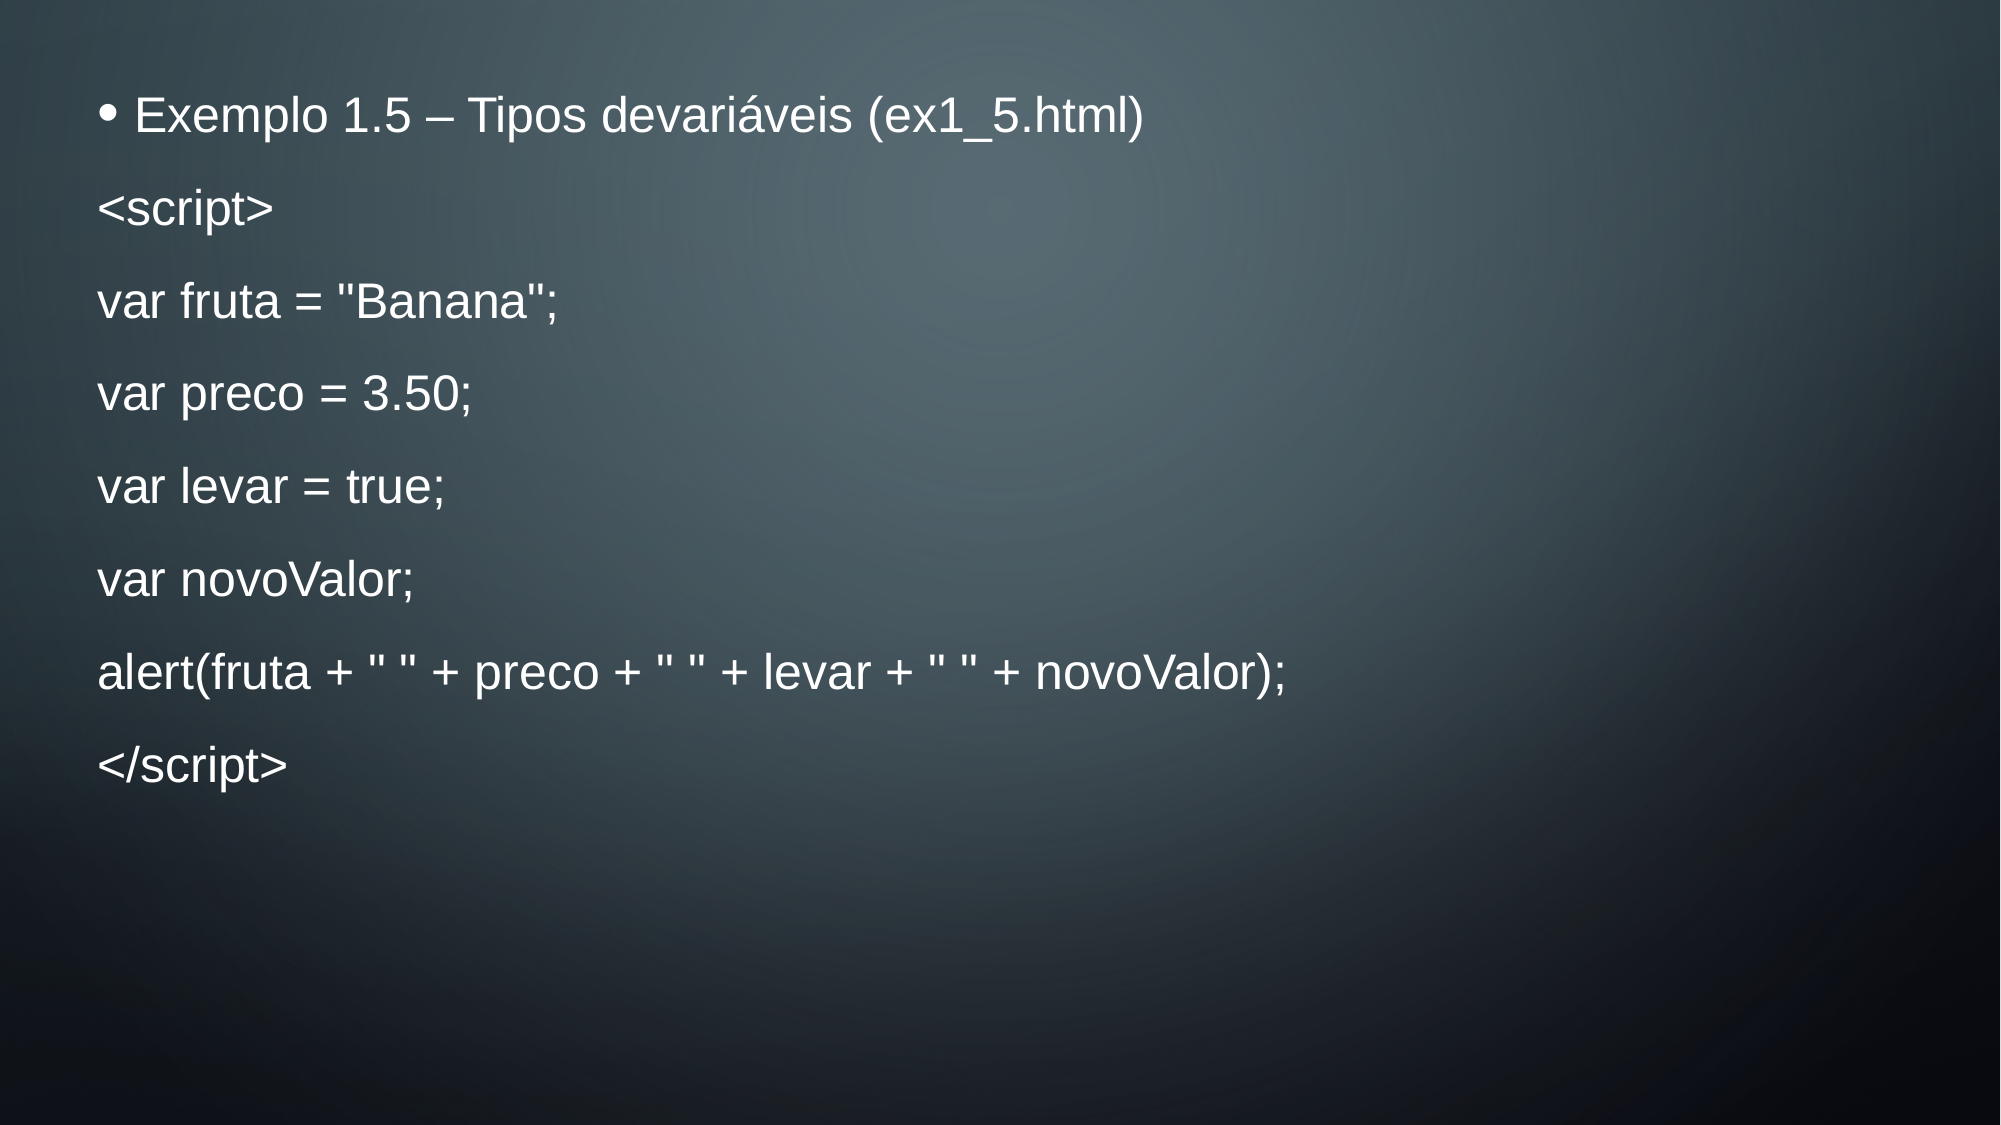

Exemplo 1.5 – Tipos devariáveis (ex1_5.html)
<script>
var fruta = "Banana";
var preco = 3.50;
var levar = true;
var novoValor;
alert(fruta + " " + preco + " " + levar + " " + novoValor);
</script>